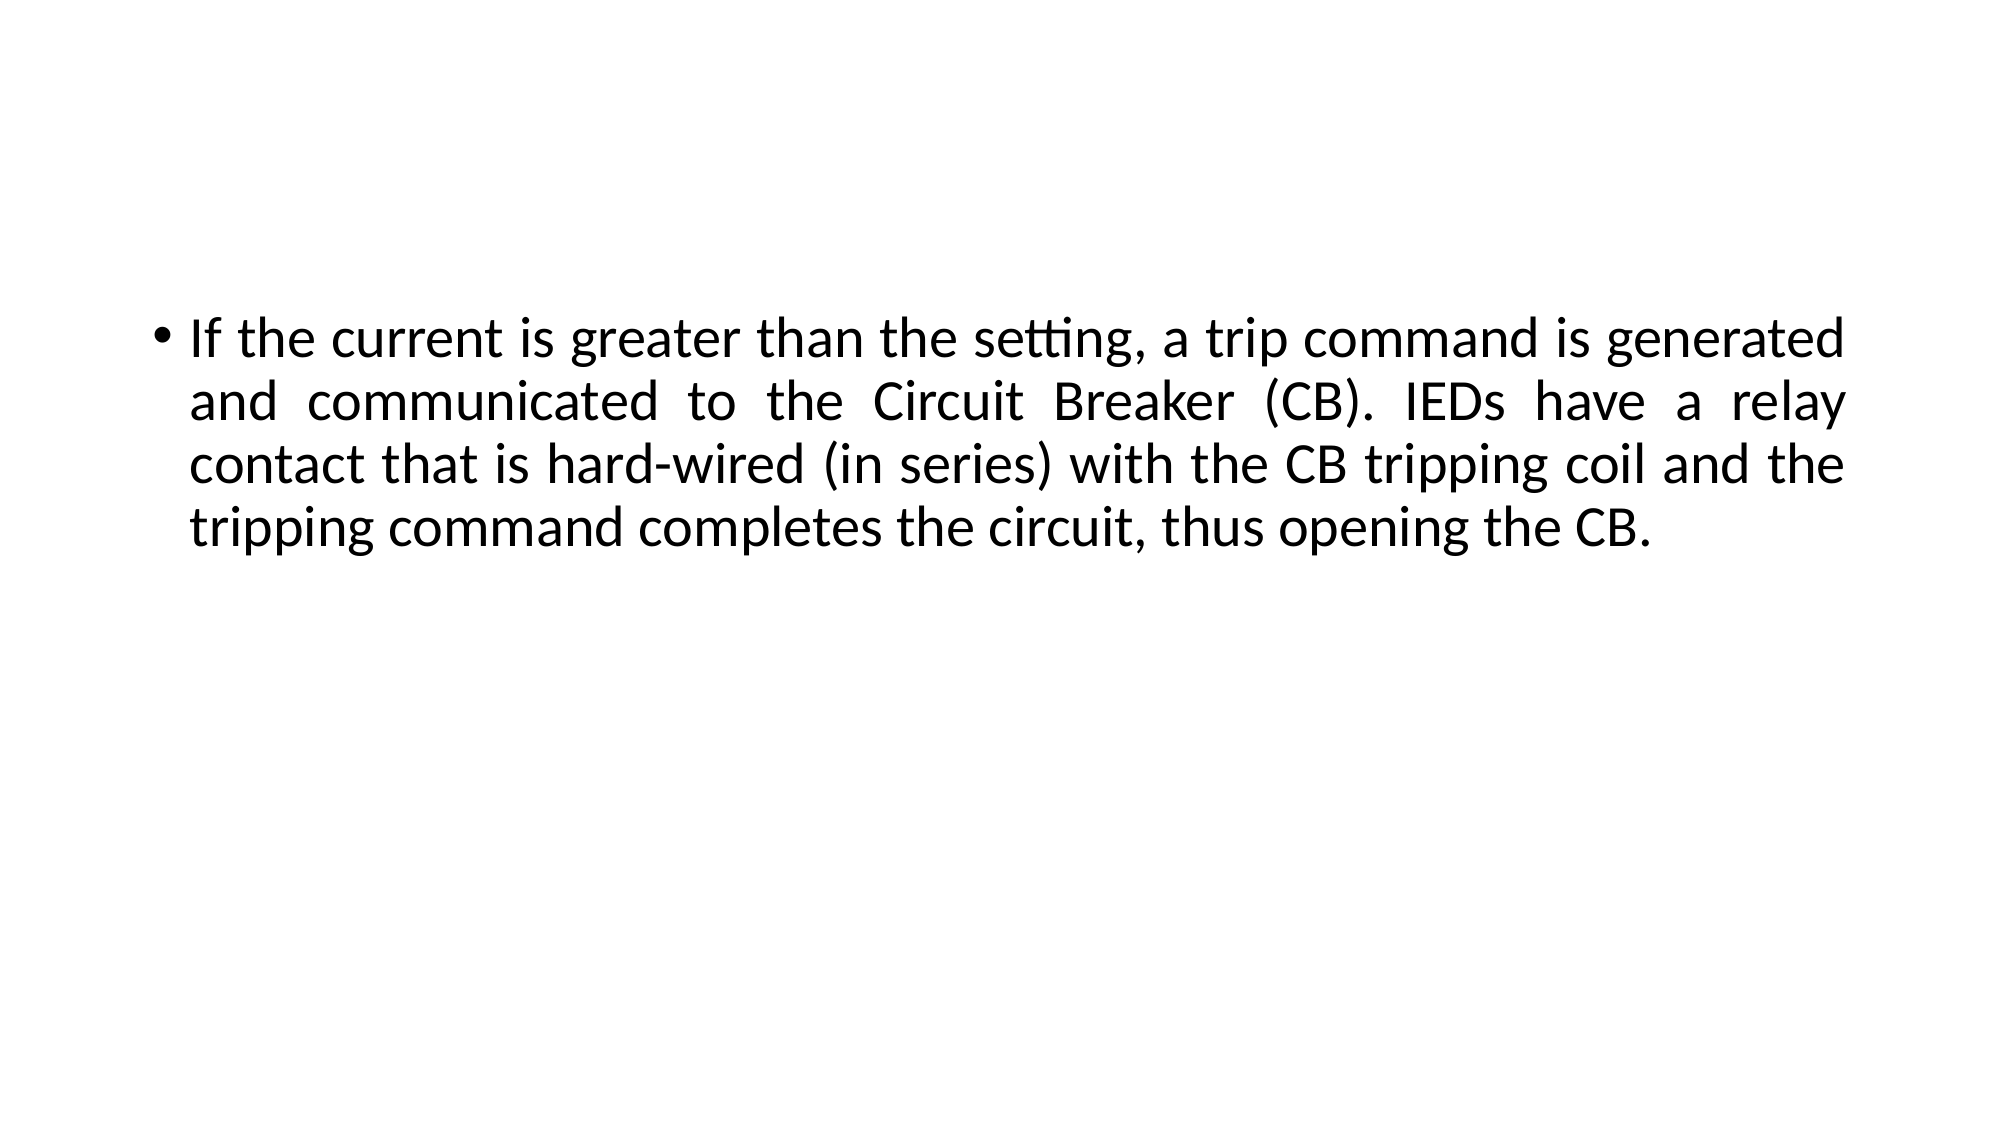

#
If the current is greater than the setting, a trip command is generated and communicated to the Circuit Breaker (CB). IEDs have a relay contact that is hard-wired (in series) with the CB tripping coil and the tripping command completes the circuit, thus opening the CB.